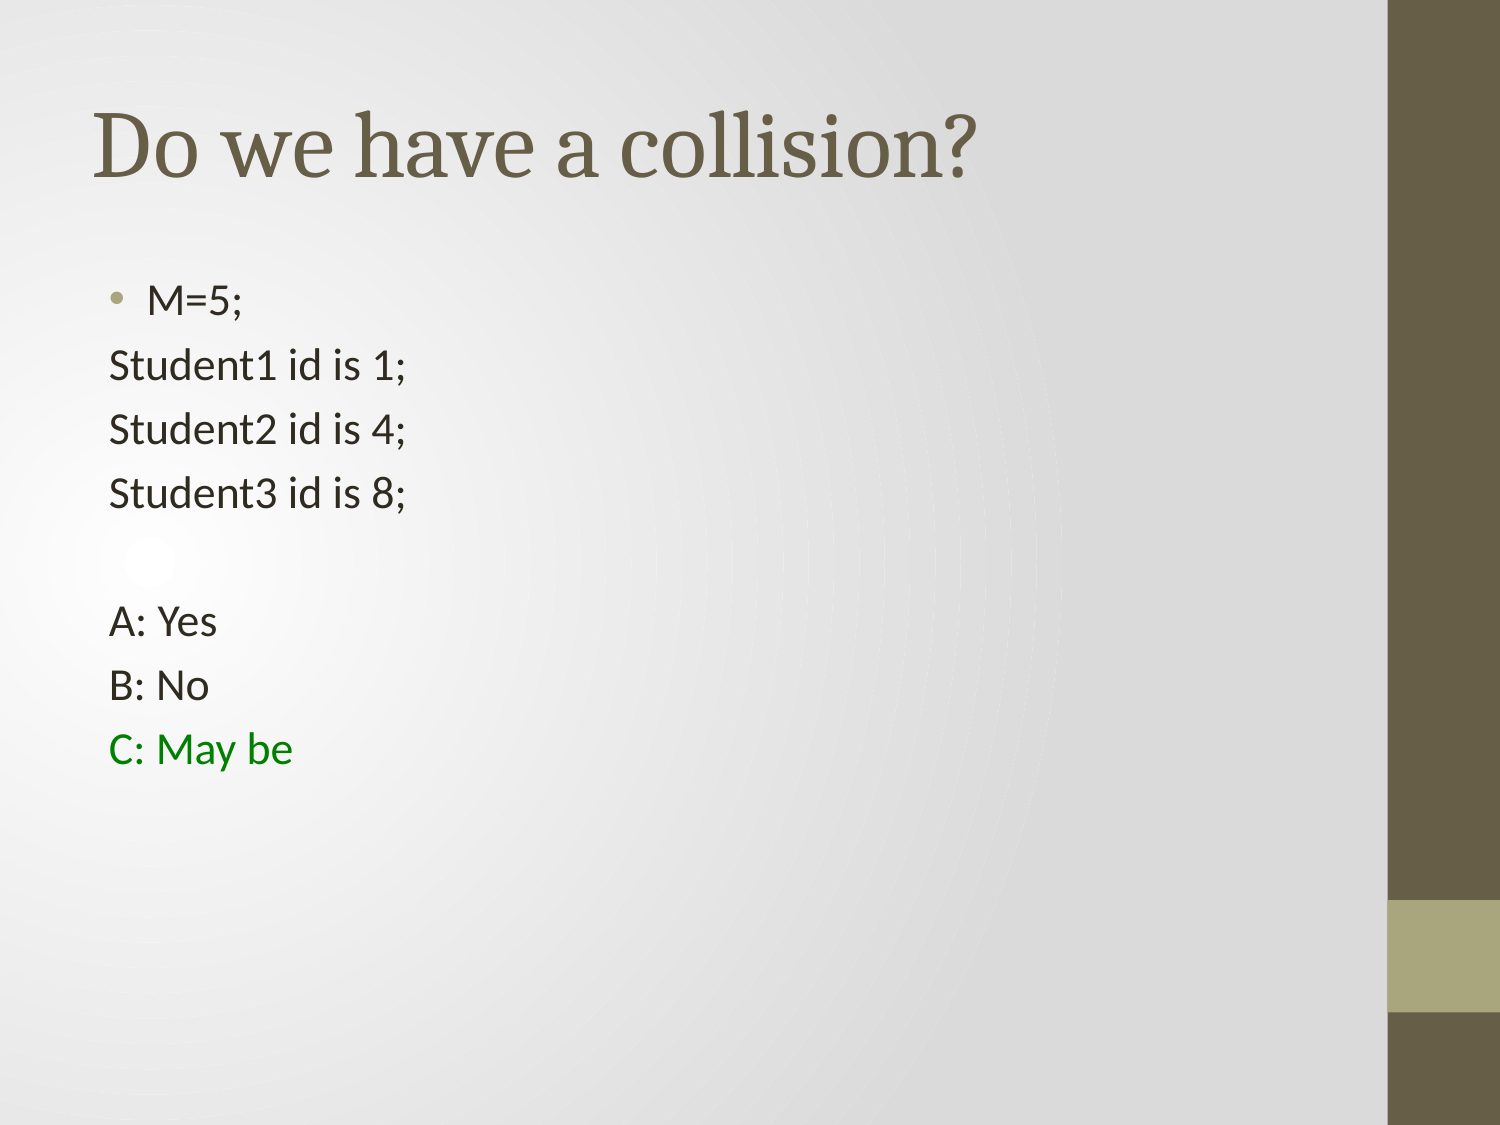

# Do we have a collision?
M=5;
Student1 id is 1;
Student2 id is 4;
Student3 id is 8;

A: Yes
B: No
C: May be